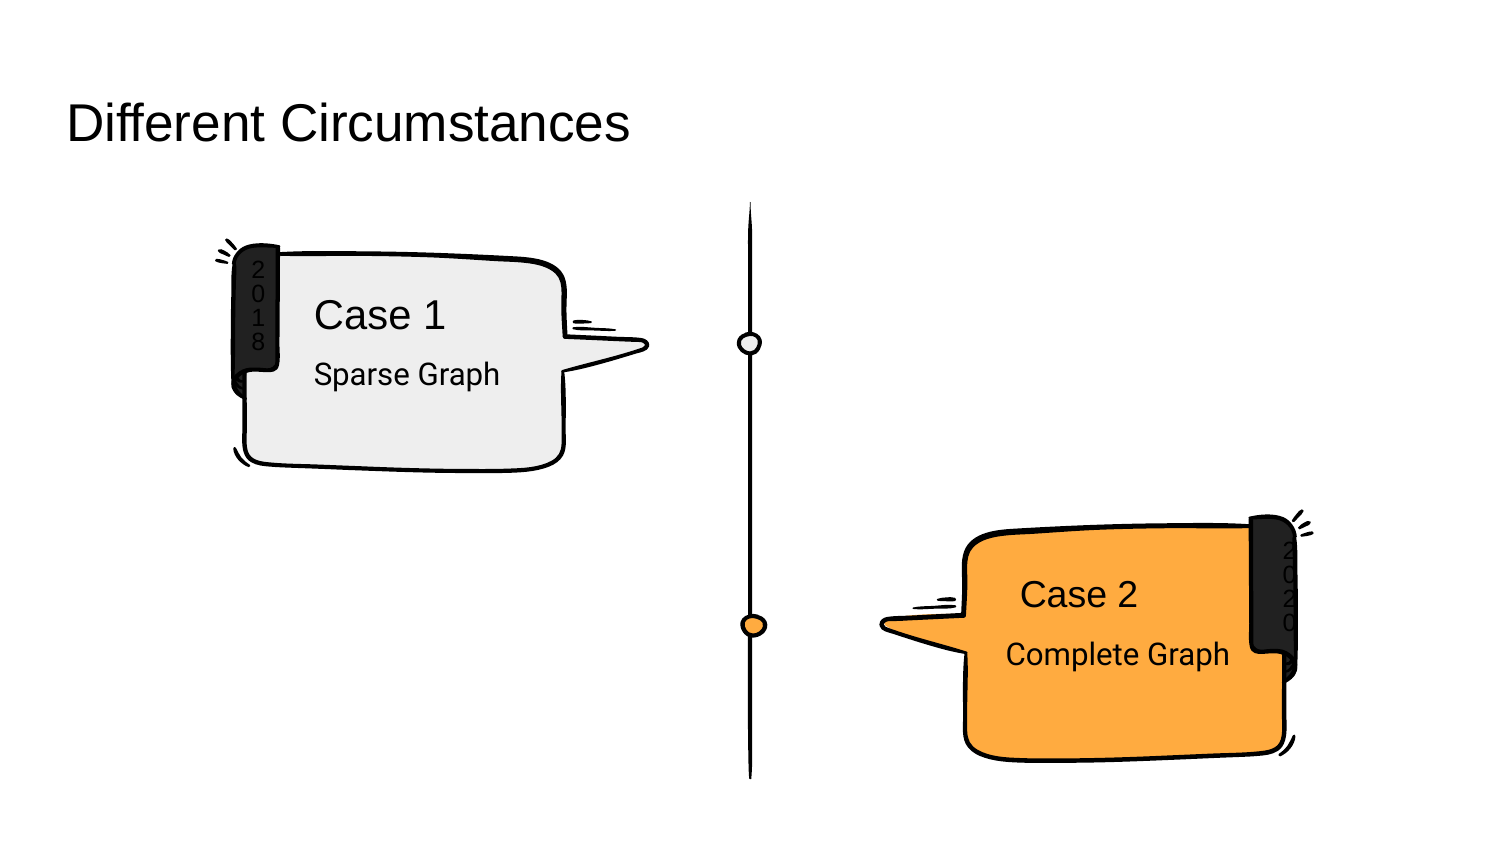

# Different Circumstances

2018
Case 1
Sparse Graph

2020
Case 2
Complete Graph